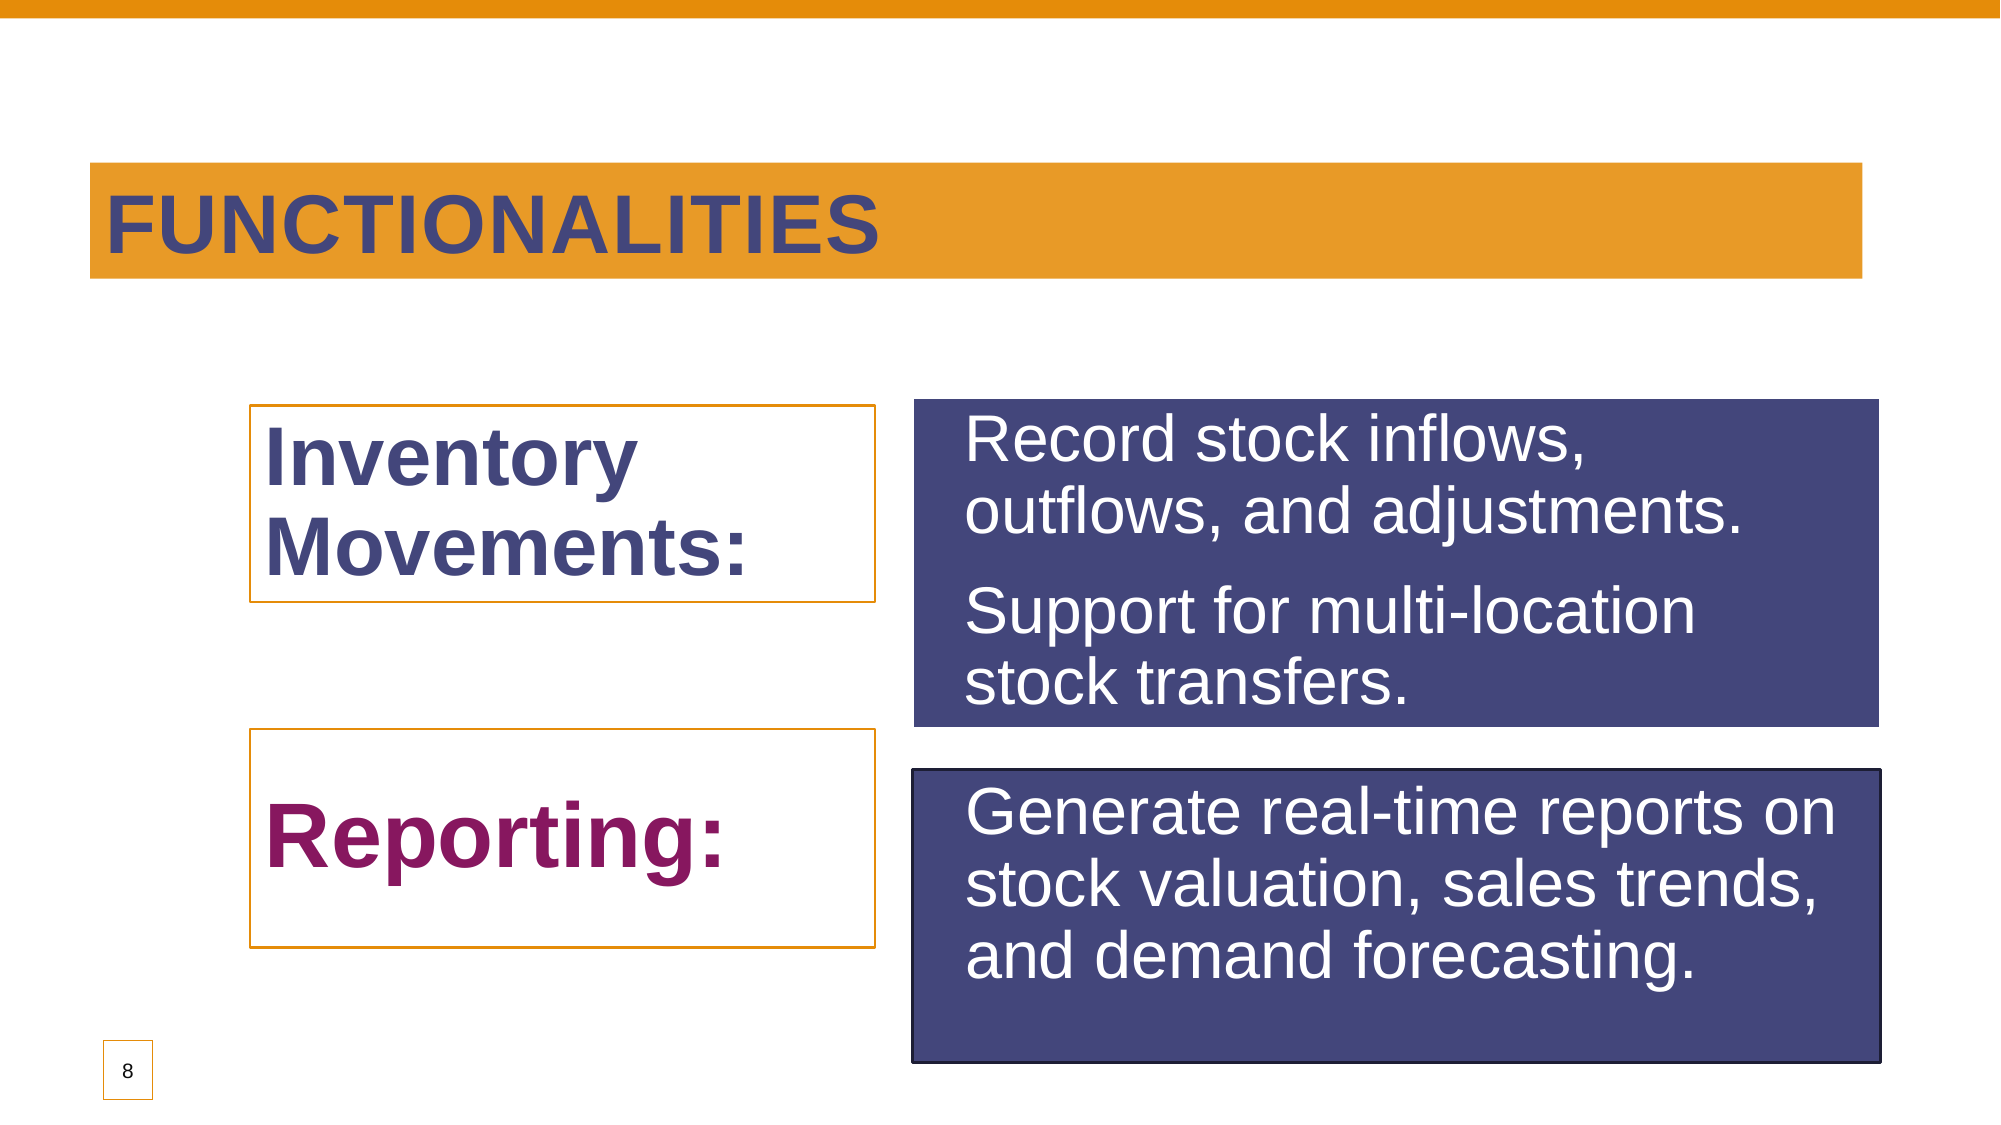

# FUNCTIONALITIES
Record stock inflows, outflows, and adjustments.
Support for multi-location stock transfers.

Inventory Movements:
Reporting:
Generate real-time reports on stock valuation, sales trends, and demand forecasting.

8